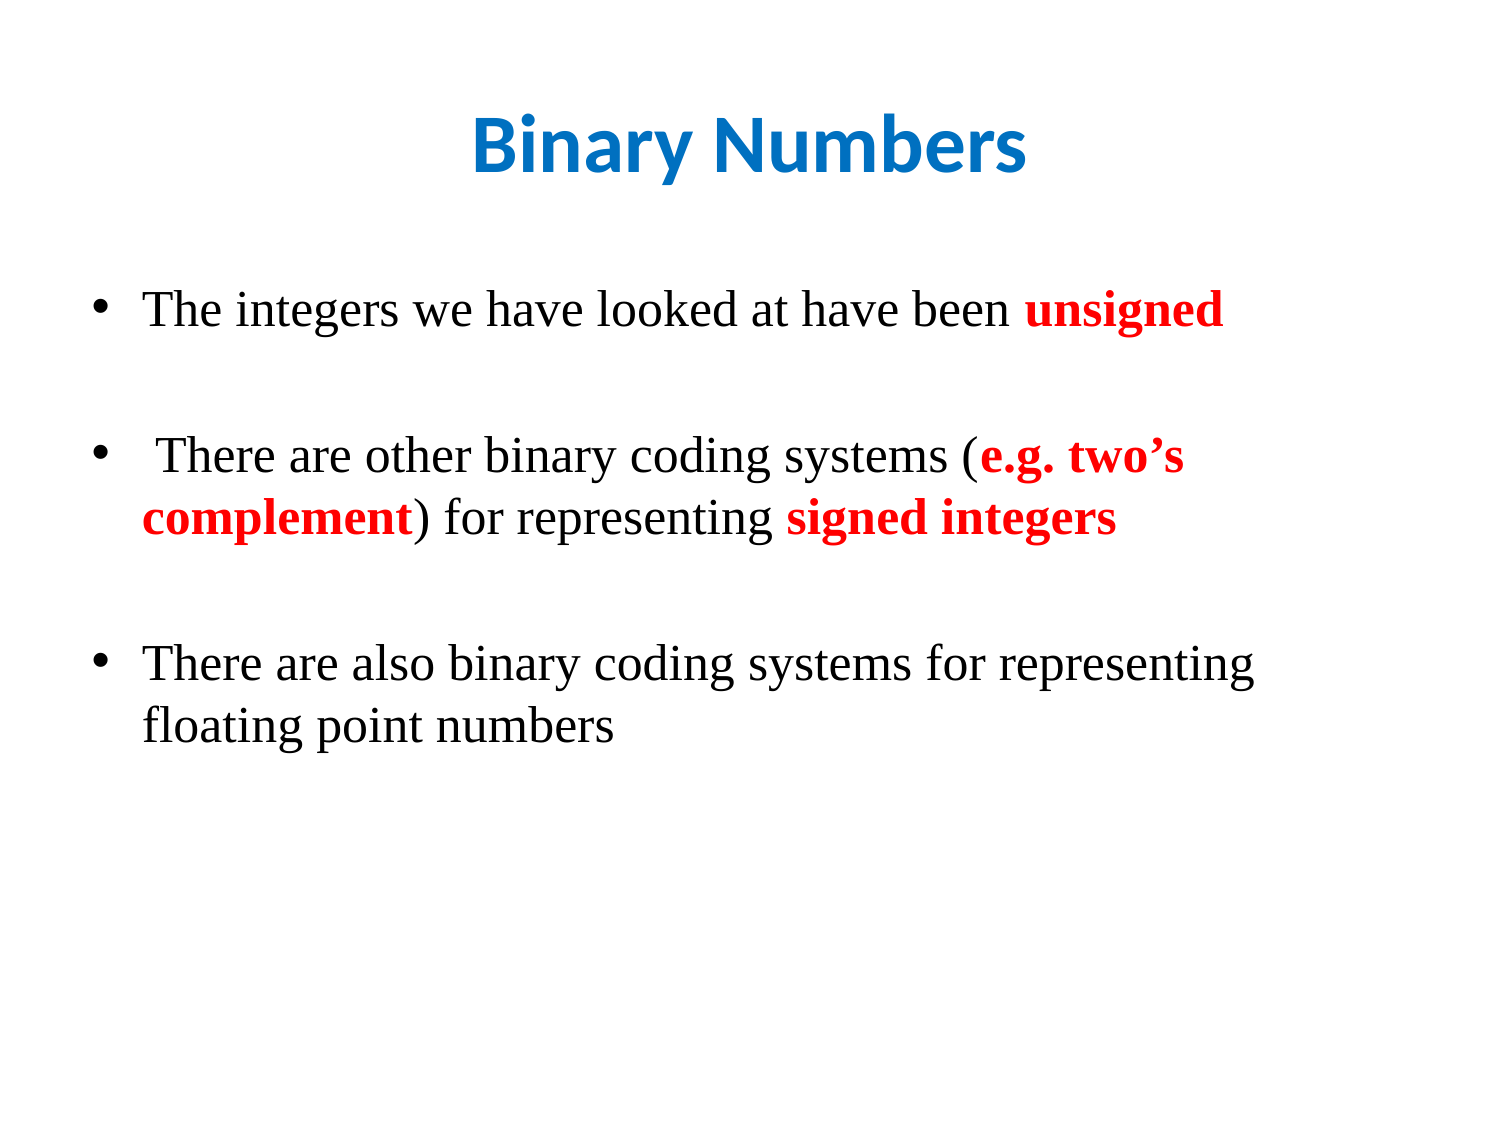

# Binary Numbers
The integers we have looked at have been unsigned

 There are other binary coding systems (e.g. two’s complement) for representing signed integers

There are also binary coding systems for representing floating point numbers